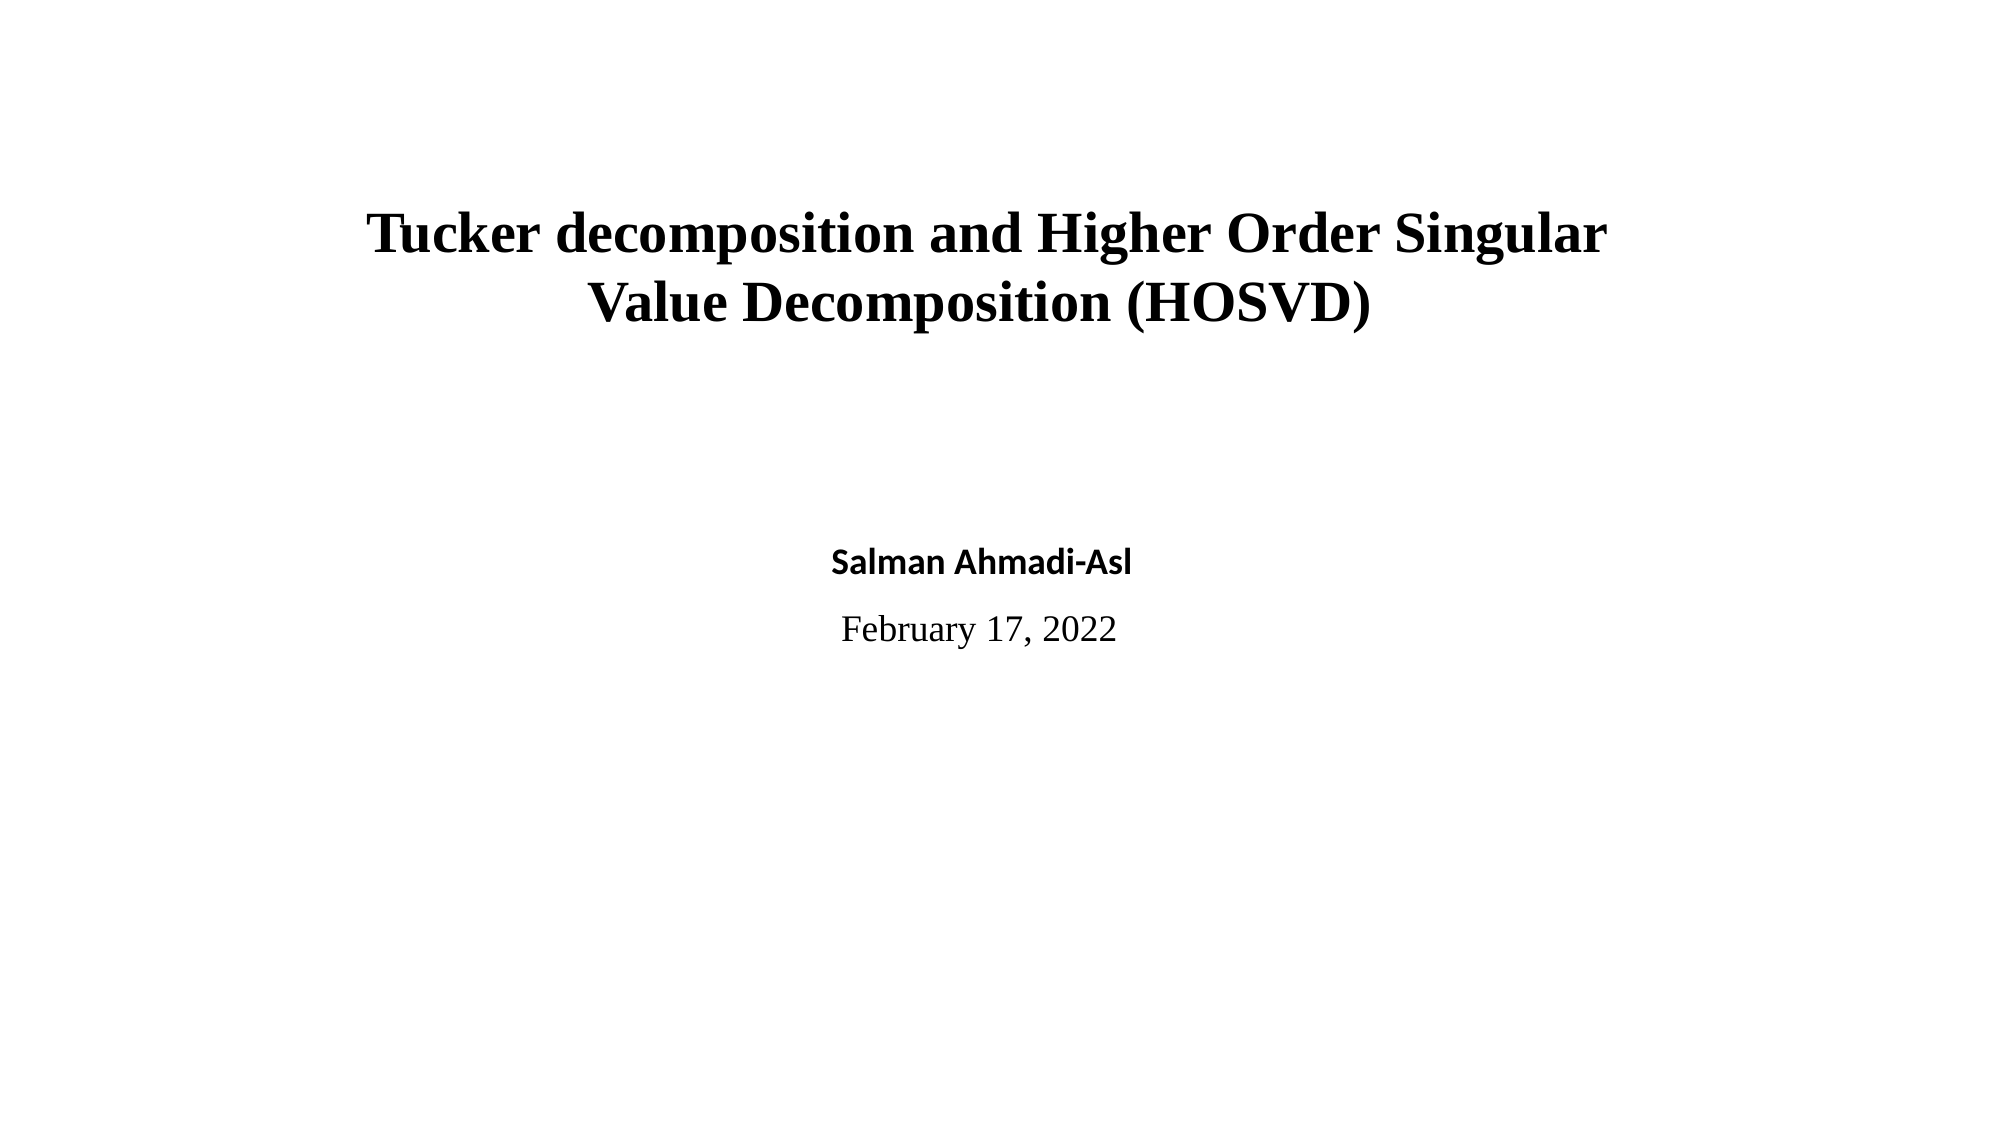

Tucker decomposition and Higher Order Singular Value Decomposition (HOSVD)
Salman Ahmadi-Asl
February 17, 2022